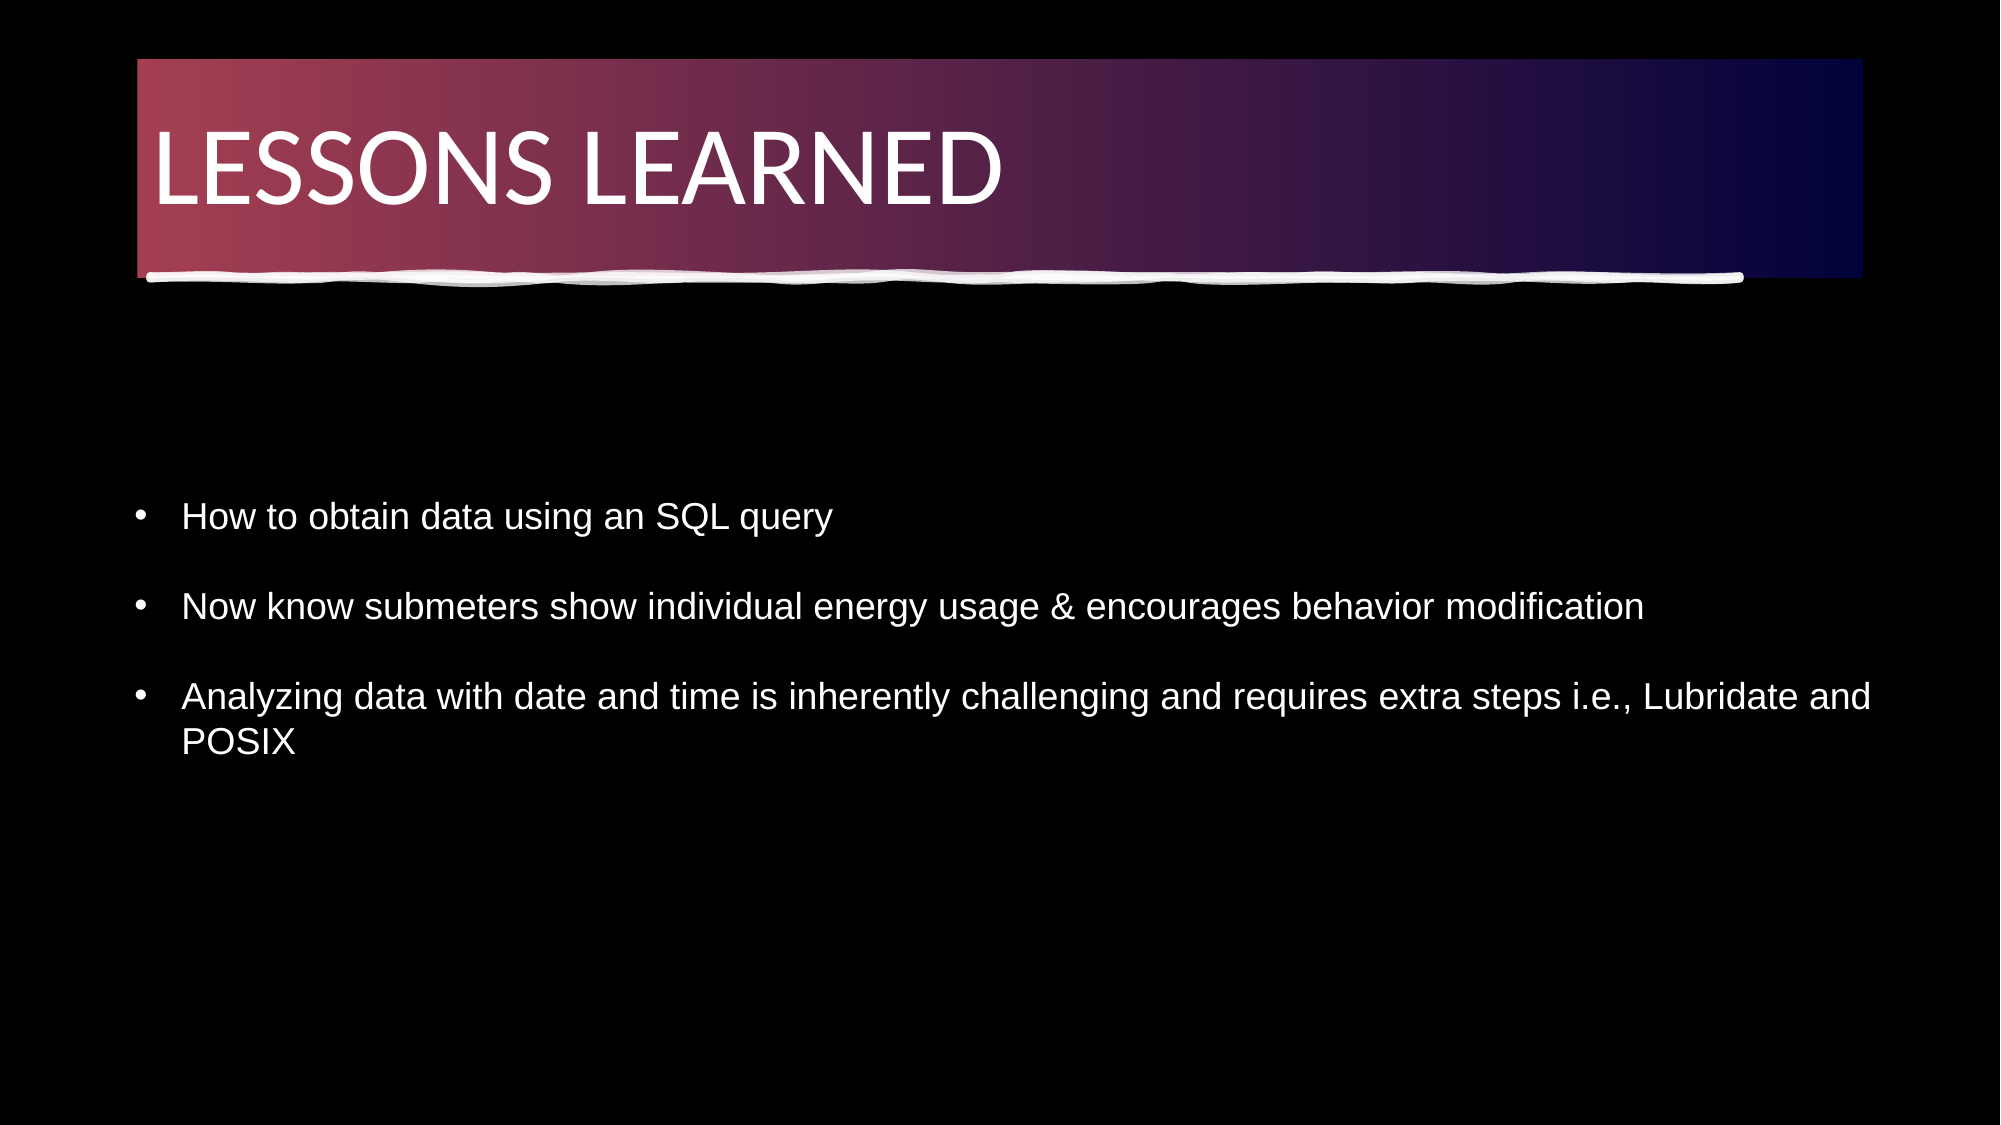

# LESSONS LEARNED

How to obtain data using an SQL query

Now know submeters show individual energy usage & encourages behavior modification

Analyzing data with date and time is inherently challenging and requires extra steps i.e., Lubridate and  POSIX